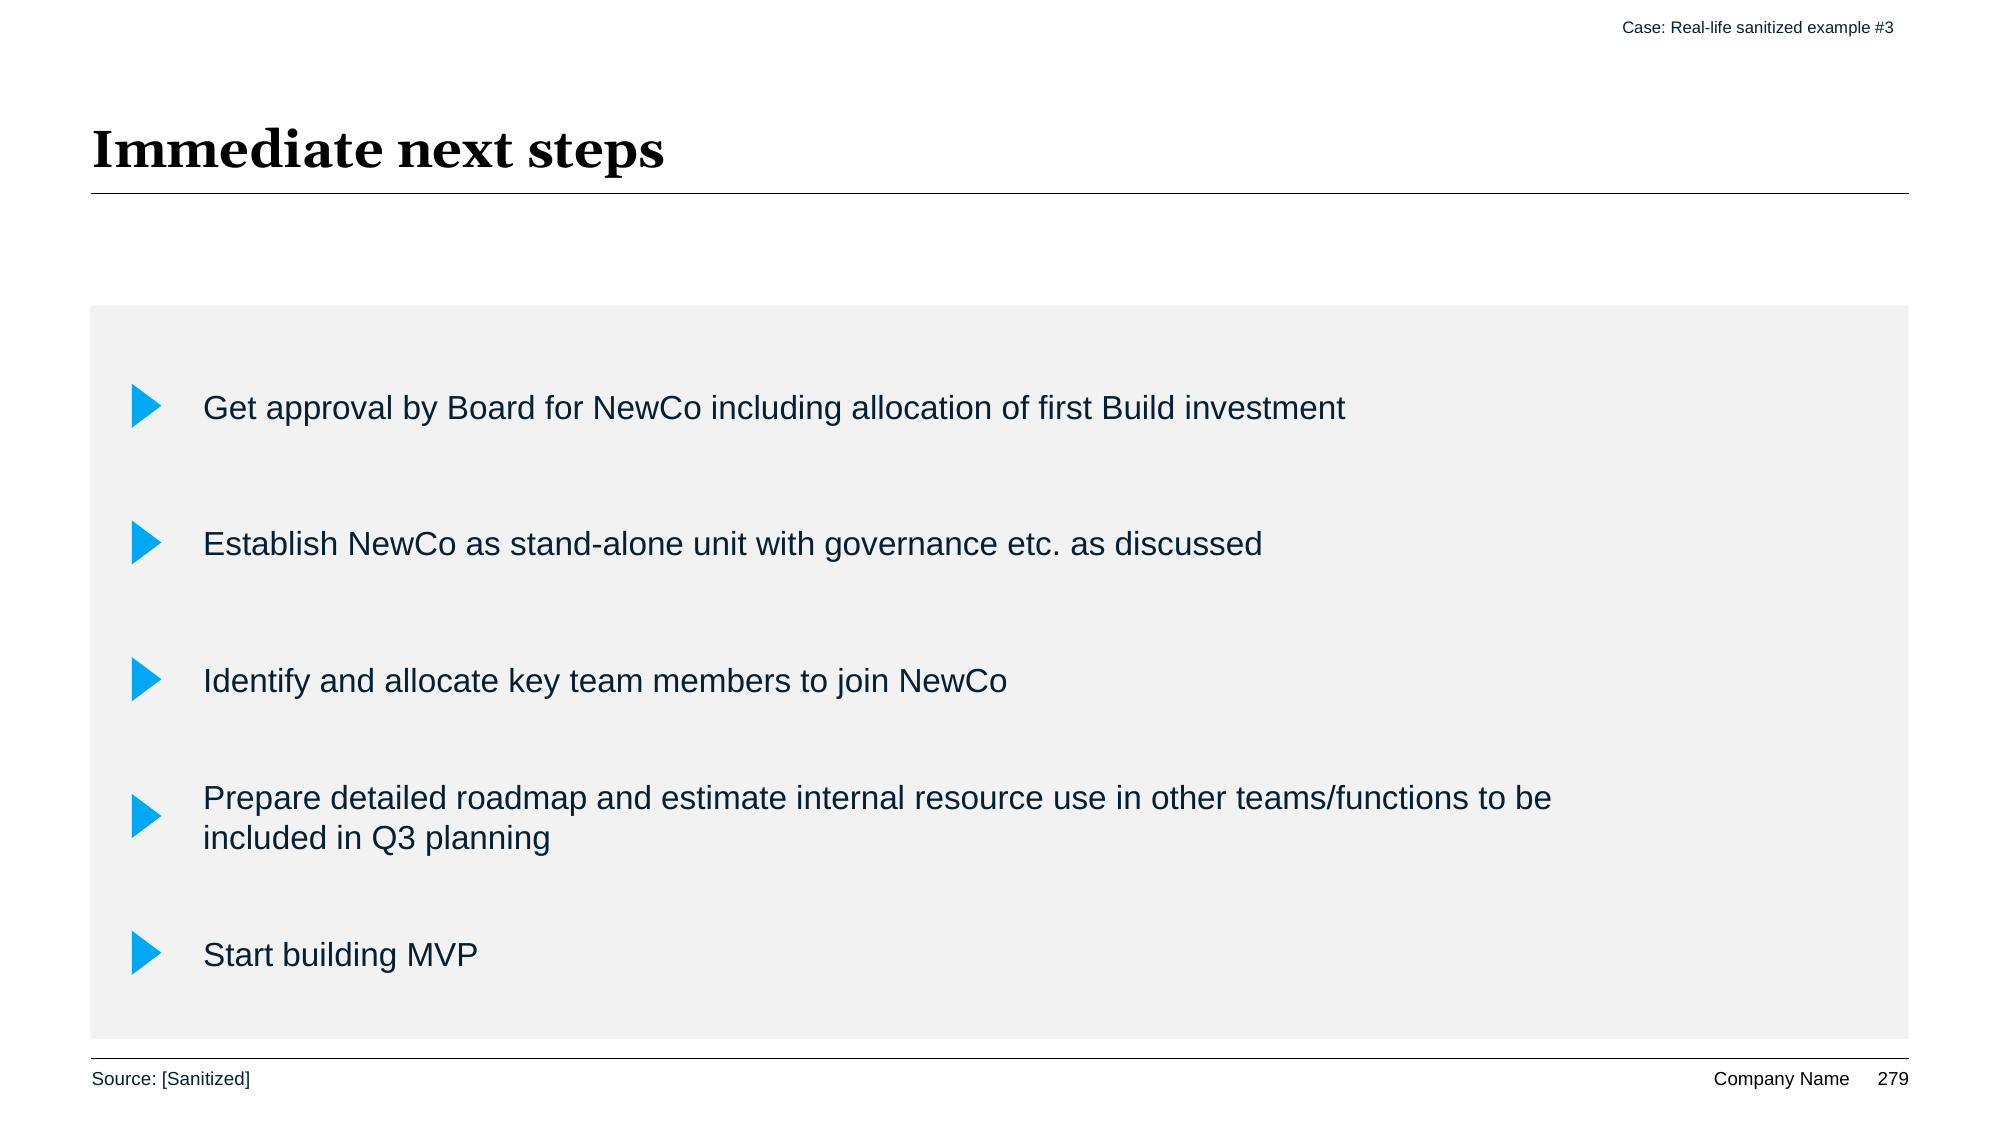

Case: Real-life sanitized example #3
# Immediate next steps

Get approval by Board for NewCo including allocation of first Build investment

Establish NewCo as stand-alone unit with governance etc. as discussed

Identify and allocate key team members to join NewCo

Prepare detailed roadmap and estimate internal resource use in other teams/functions to be included in Q3 planning

Start building MVP

Source: [Sanitized]